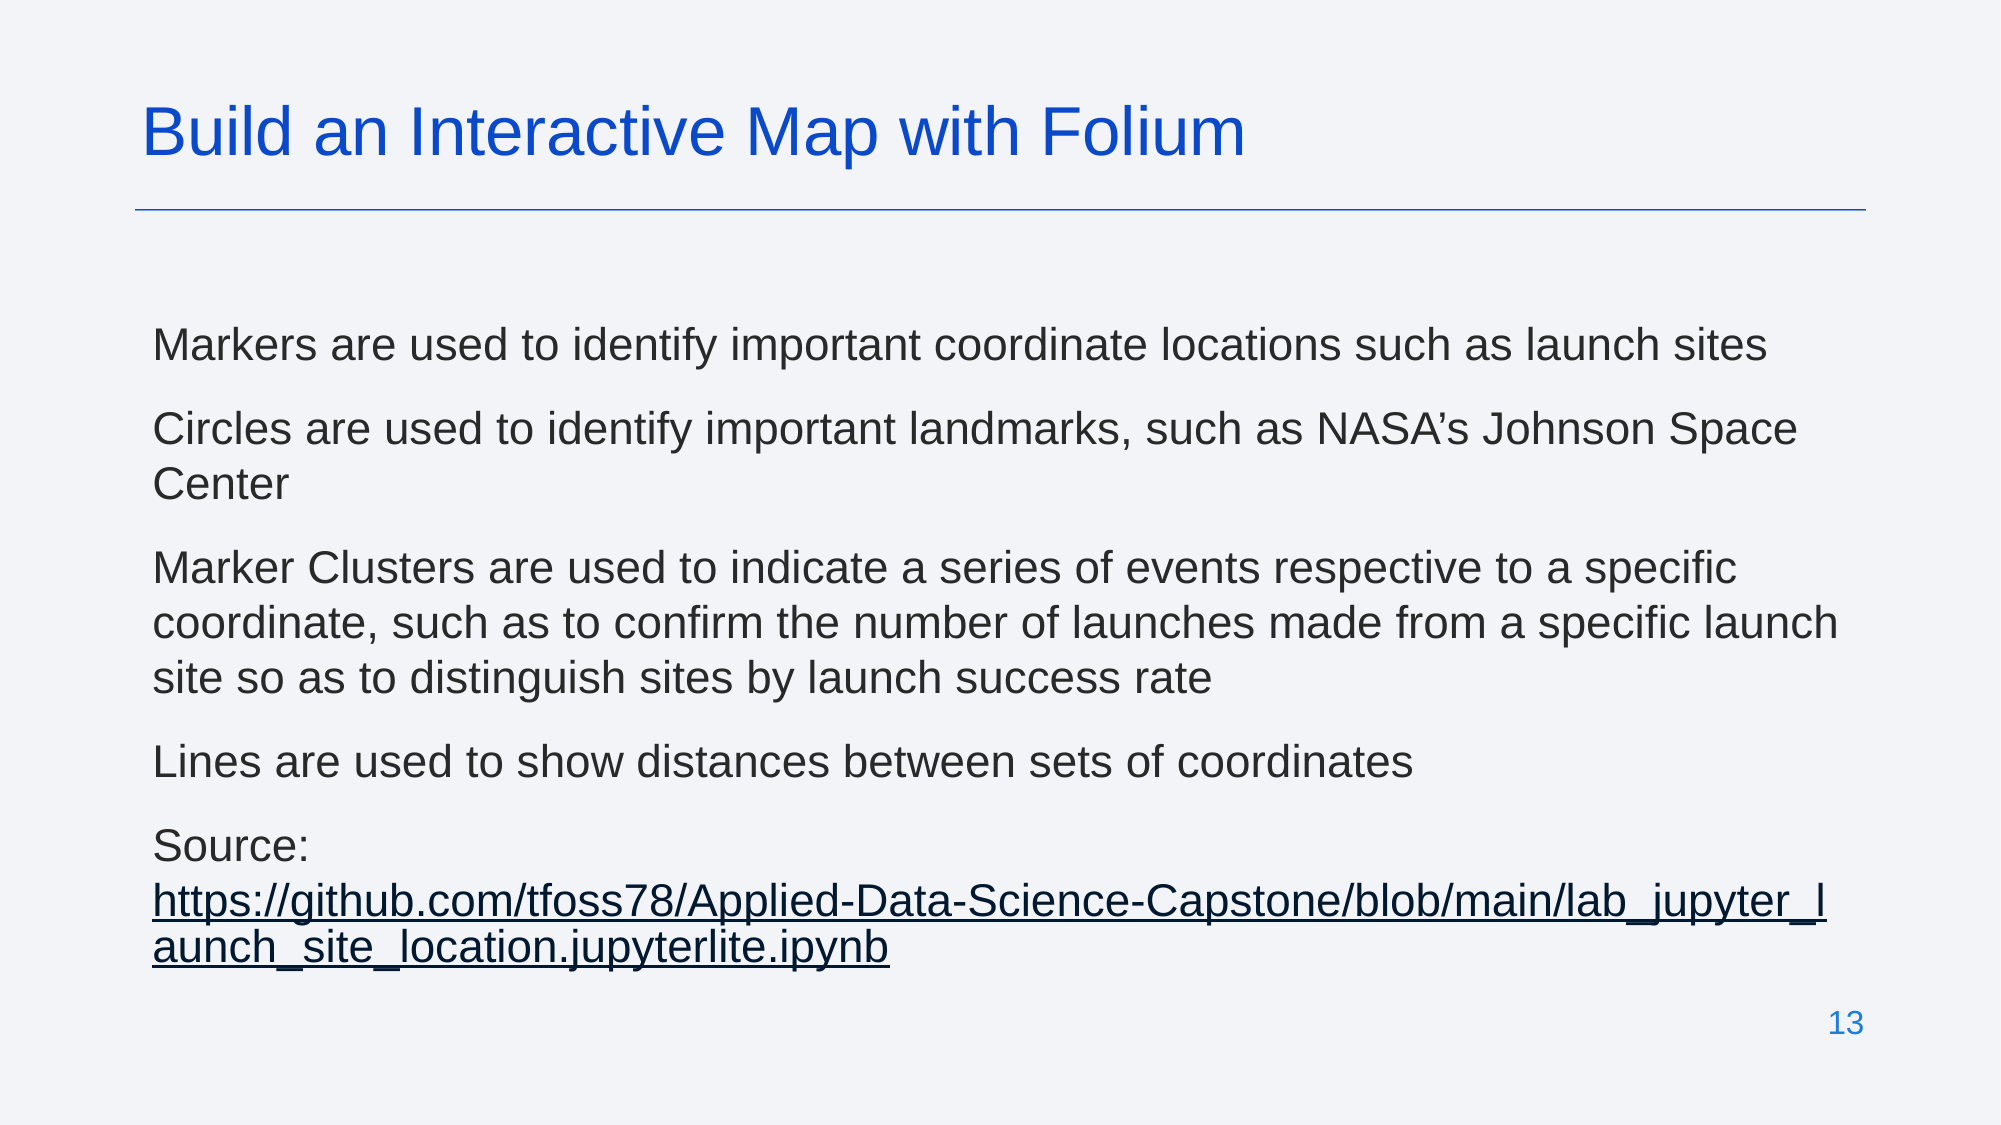

Build an Interactive Map with Folium
Markers are used to identify important coordinate locations such as launch sites
Circles are used to identify important landmarks, such as NASA’s Johnson Space Center
Marker Clusters are used to indicate a series of events respective to a specific coordinate, such as to confirm the number of launches made from a specific launch site so as to distinguish sites by launch success rate
Lines are used to show distances between sets of coordinates
Source: https://github.com/tfoss78/Applied-Data-Science-Capstone/blob/main/lab_jupyter_launch_site_location.jupyterlite.ipynb

13